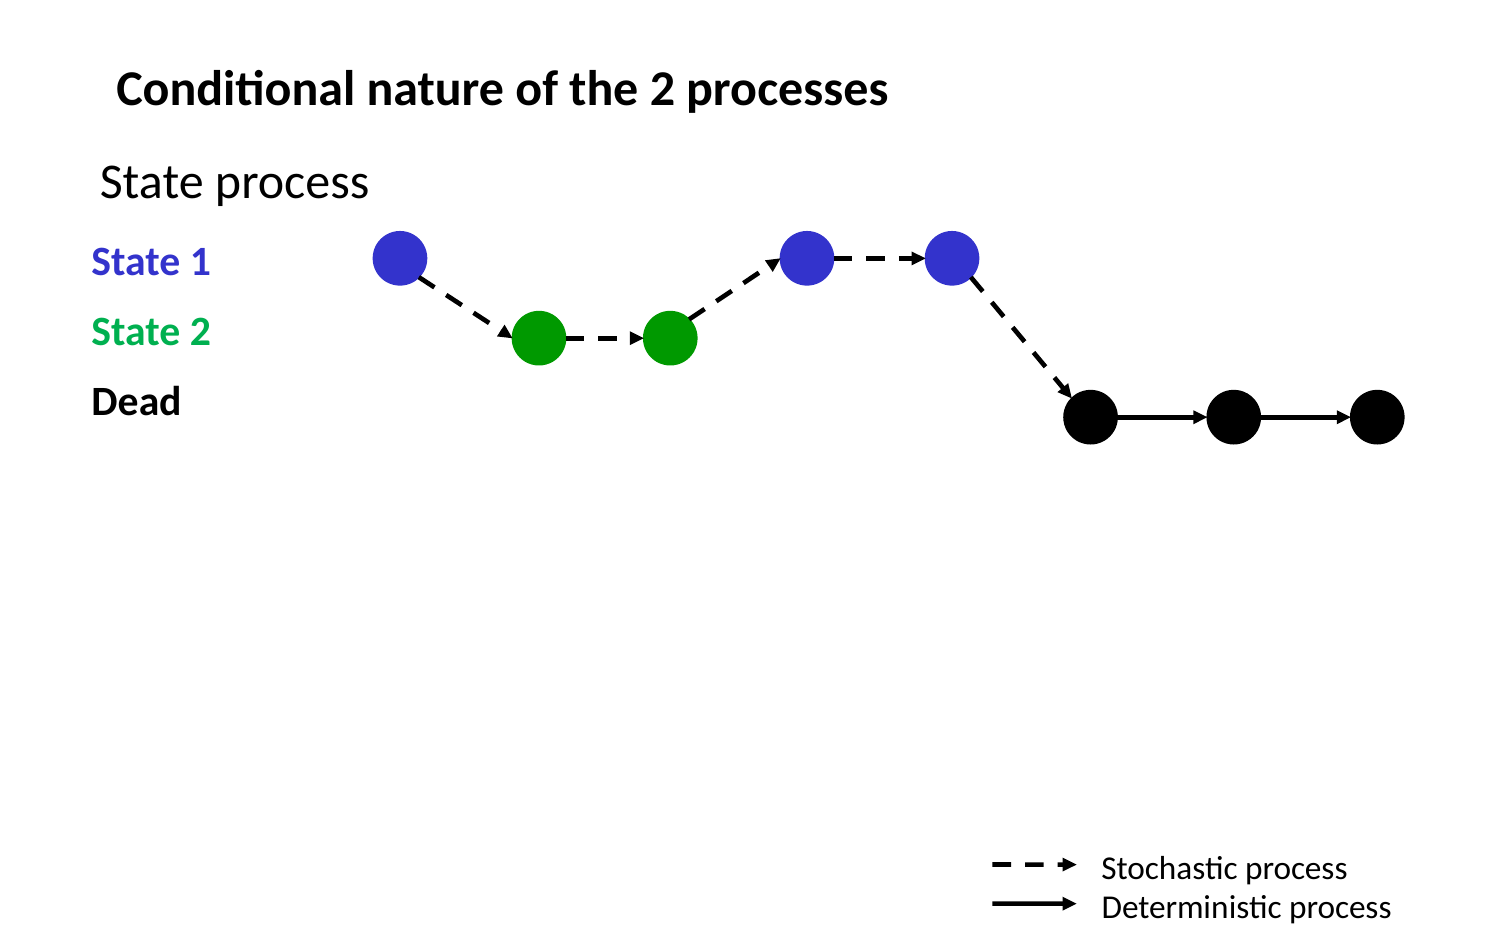

Conditional nature of the 2 processes
State process
State 1

State 2

Dead

Stochastic process

Deterministic process